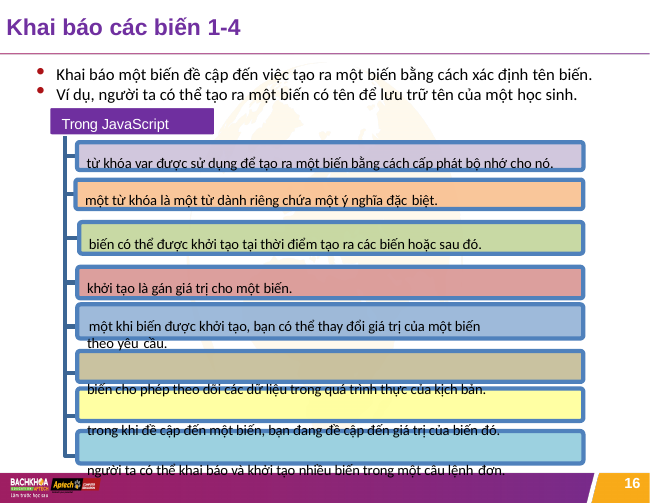

# Khai báo các biến 1-4
Khai báo một biến đề cập đến việc tạo ra một biến bằng cách xác định tên biến.
Ví dụ, người ta có thể tạo ra một biến có tên để lưu trữ tên của một học sinh.
Trong JavaScript
từ khóa var được sử dụng để tạo ra một biến bằng cách cấp phát bộ nhớ cho nó.  một từ khóa là một từ dành riêng chứa một ý nghĩa đặc biệt.
biến có thể được khởi tạo tại thời điểm tạo ra các biến hoặc sau đó.  khởi tạo là gán giá trị cho một biến.

một khi biến được khởi tạo, bạn có thể thay đổi giá trị của một biến theo yêu cầu.
biến cho phép theo dõi các dữ liệu trong quá trình thực của kịch bản.  trong khi đề cập đến một biến, bạn đang đề cập đến giá trị của biến đó.  người ta có thể khai báo và khởi tạo nhiều biến trong một câu lệnh đơn.

16